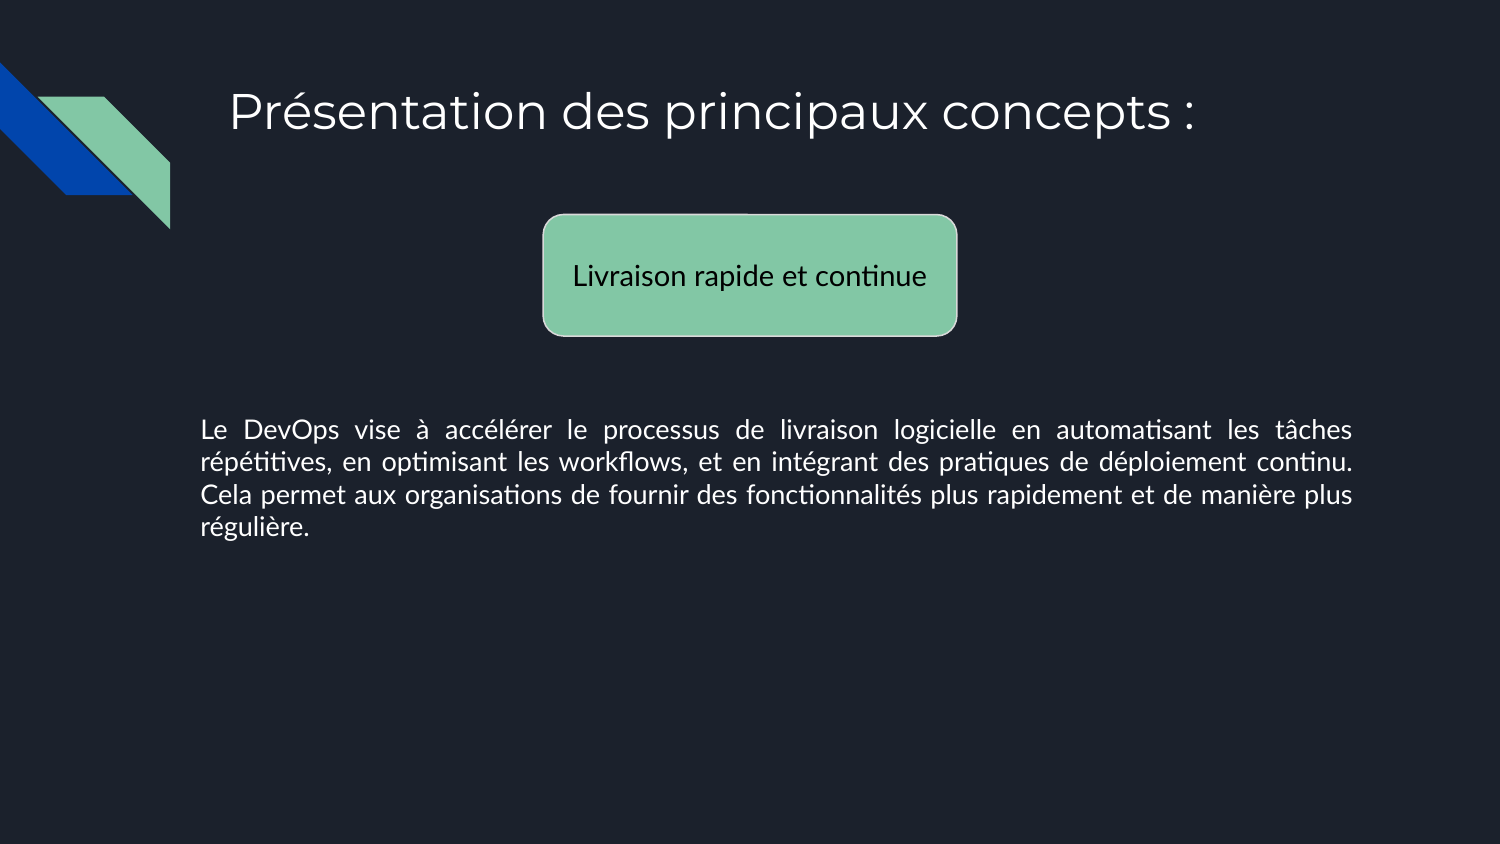

# Présentation des principaux concepts :
Livraison rapide et continue
Le DevOps vise à accélérer le processus de livraison logicielle en automatisant les tâches répétitives, en optimisant les workflows, et en intégrant des pratiques de déploiement continu. Cela permet aux organisations de fournir des fonctionnalités plus rapidement et de manière plus régulière.